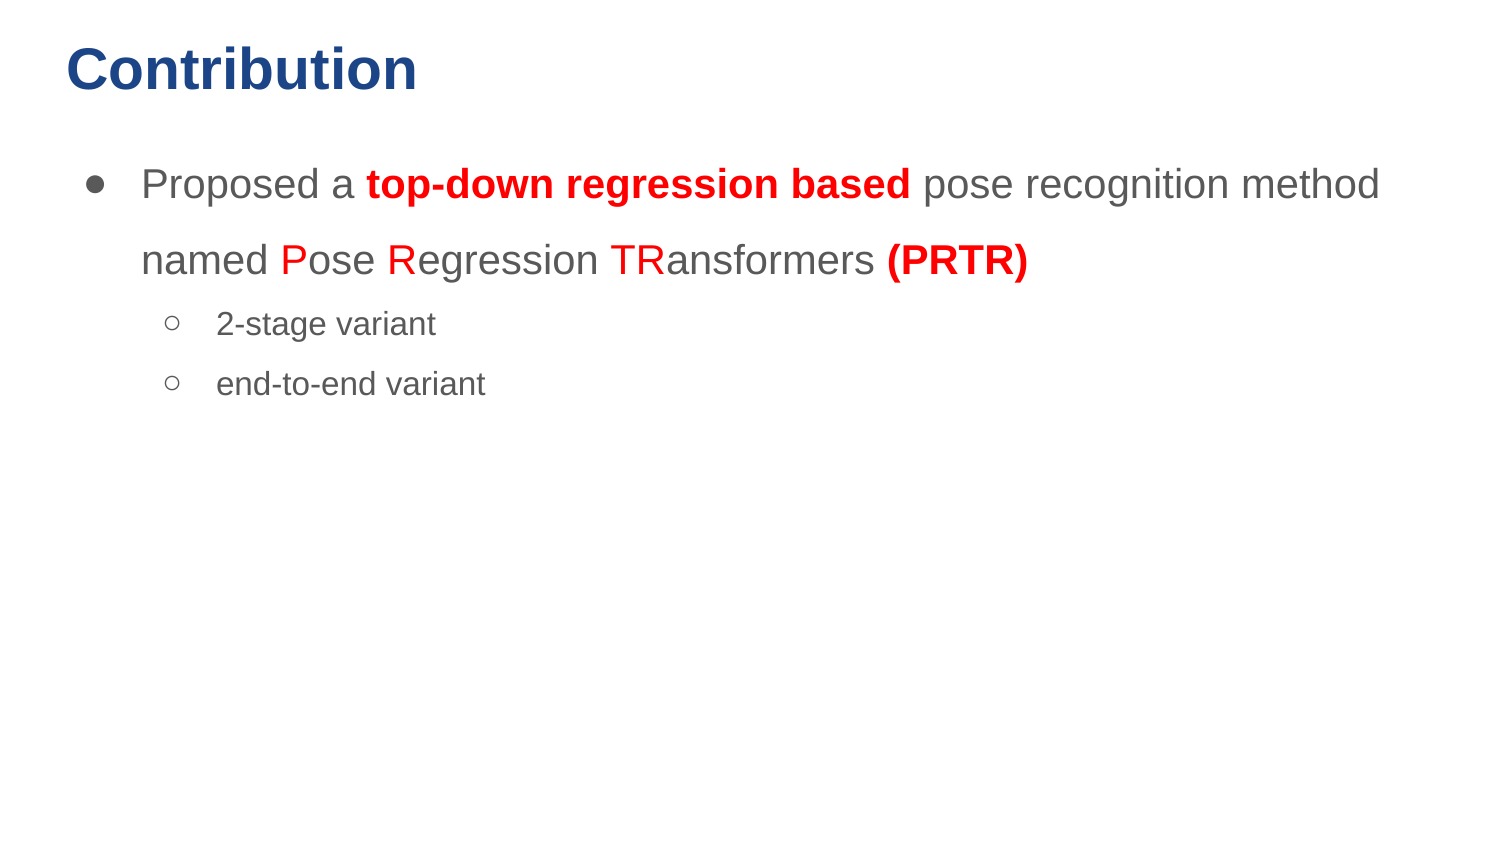

# Contribution
Proposed a top-down regression based pose recognition method named Pose Regression TRansformers (PRTR)
2-stage variant
end-to-end variant